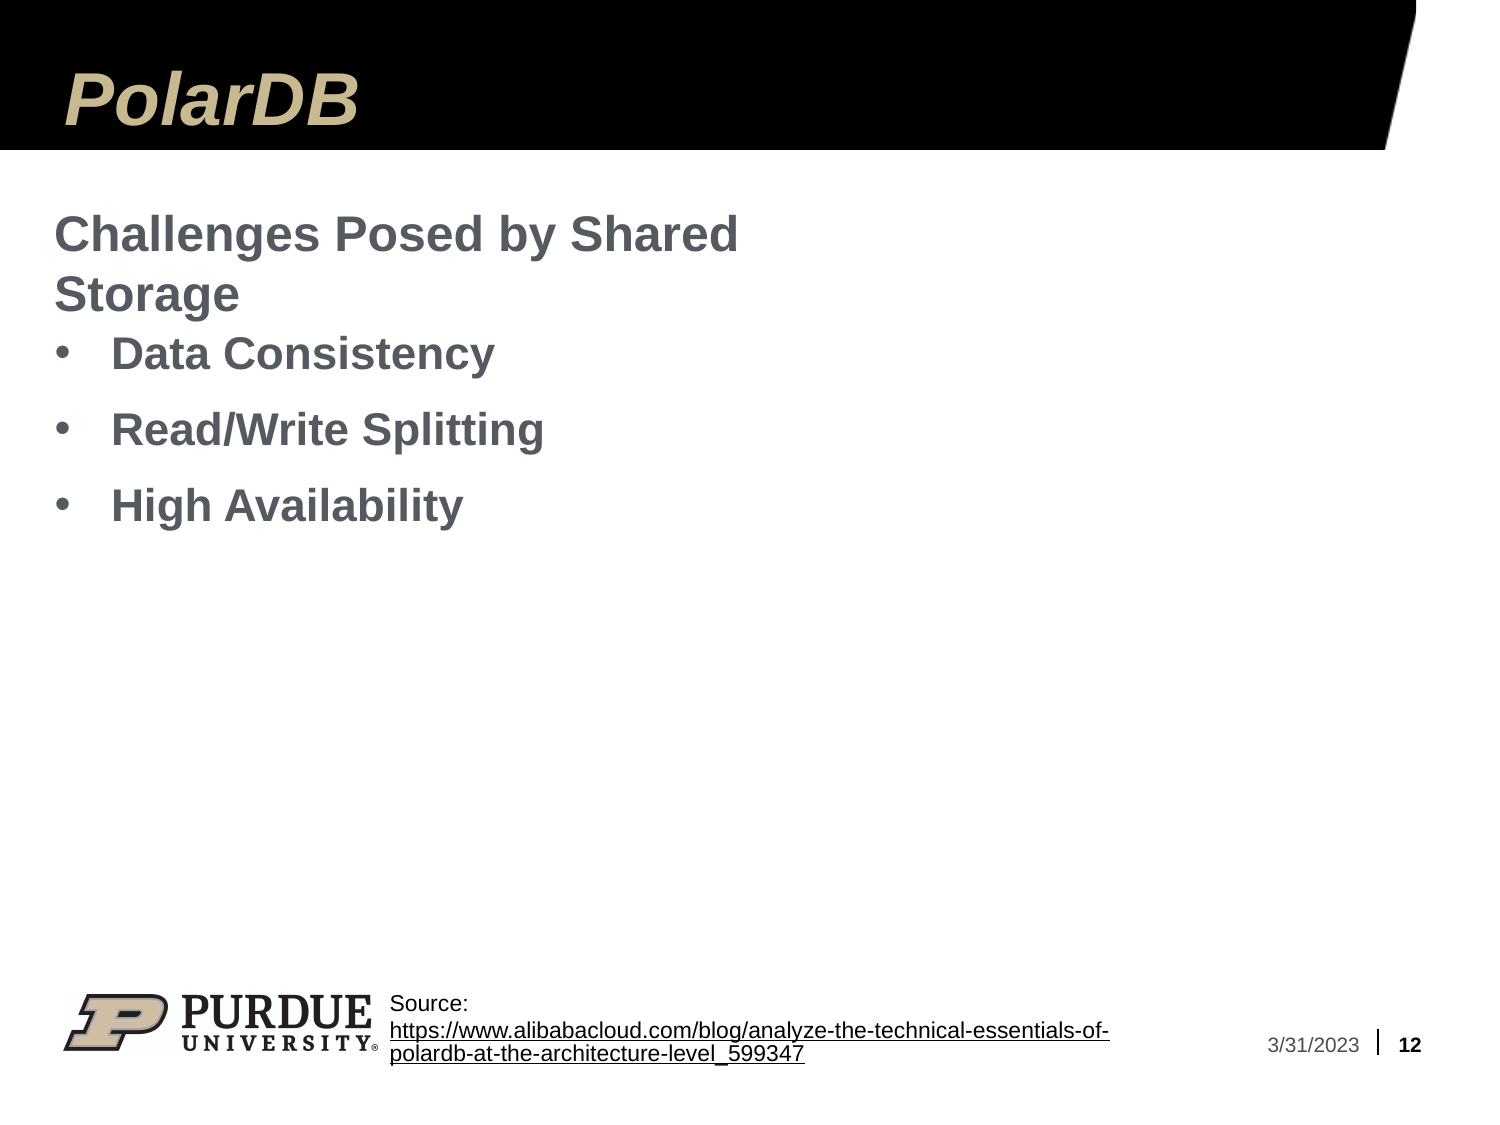

# PolarDB
Challenges Posed by Shared Storage
Data Consistency
Read/Write Splitting
High Availability
Source: https://www.alibabacloud.com/blog/analyze-the-technical-essentials-of-polardb-at-the-architecture-level_599347

12
3/31/2023